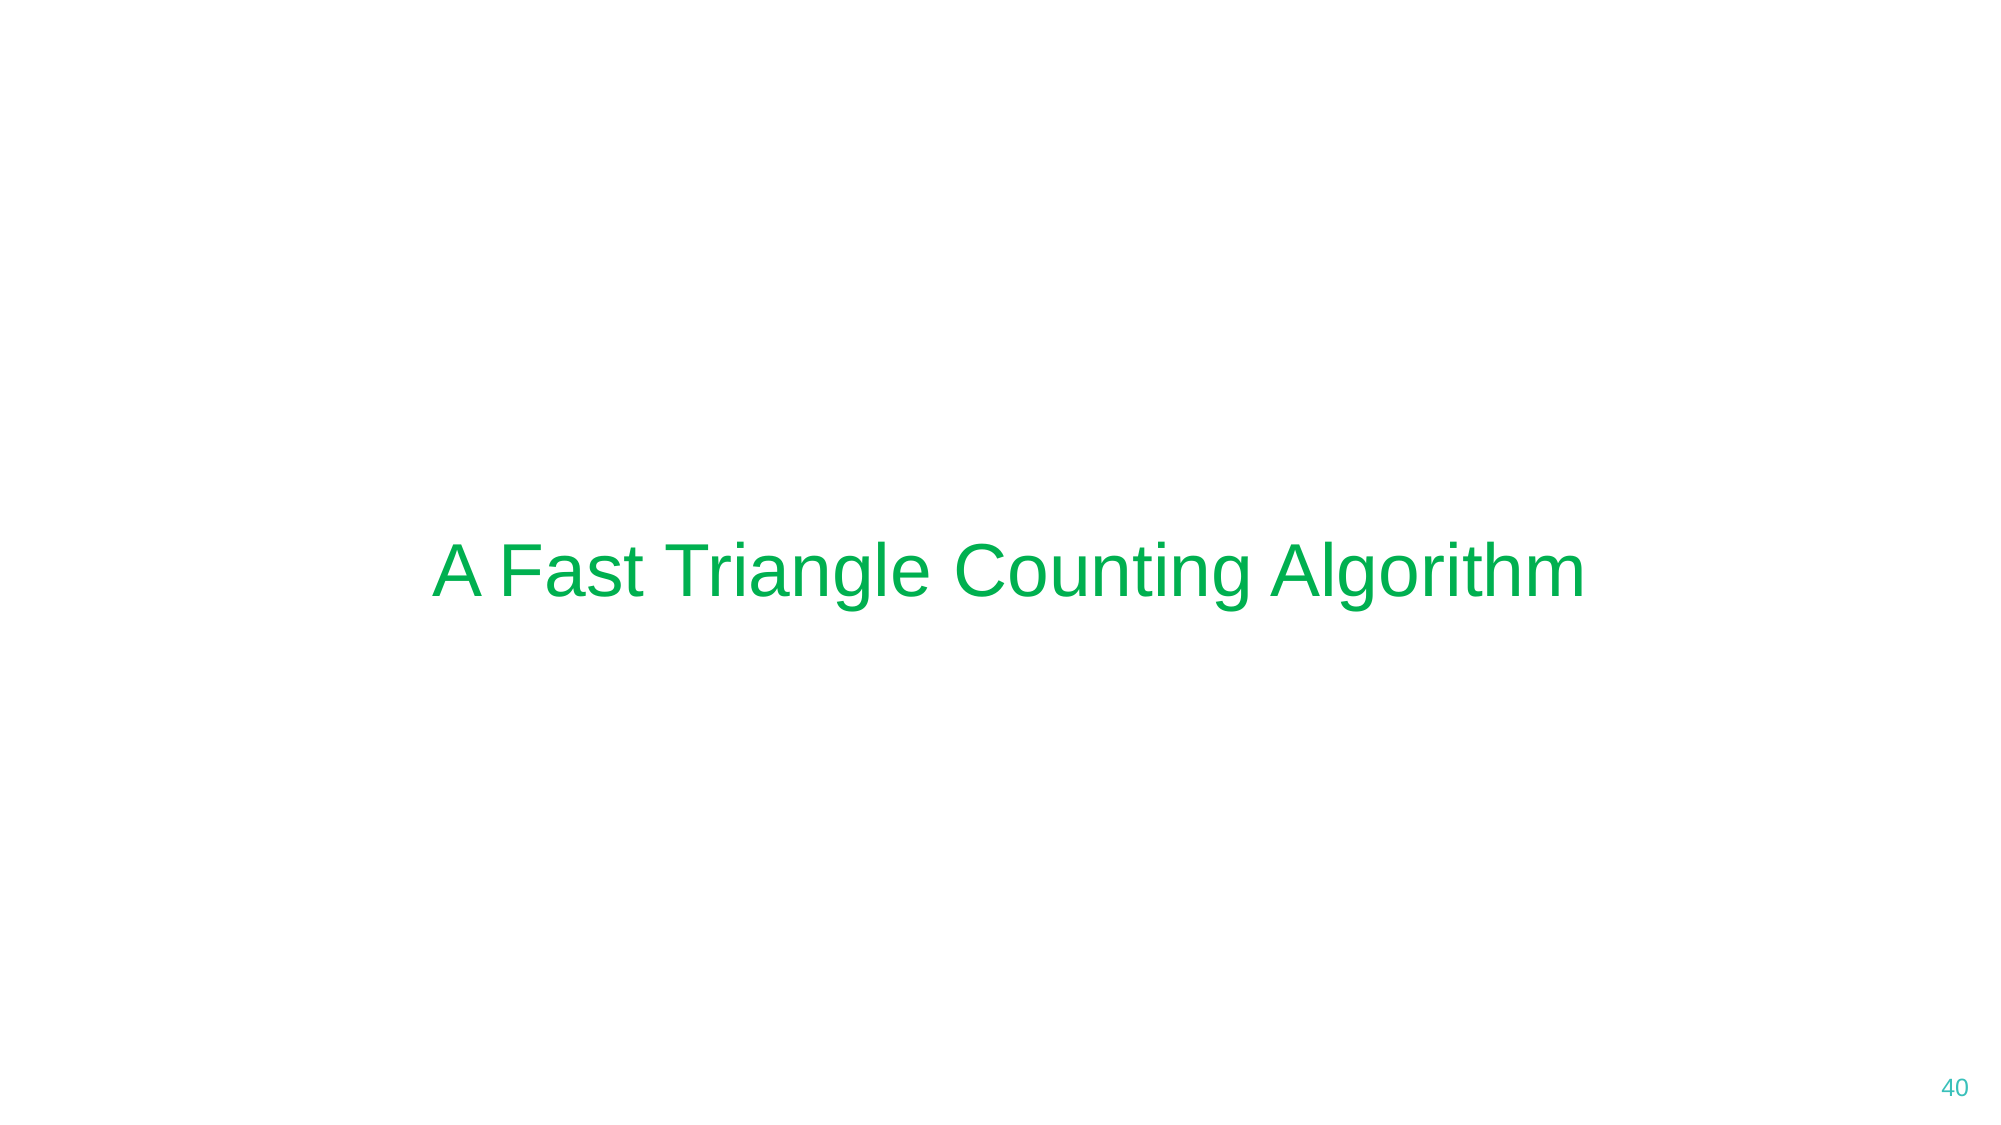

# A Fast Triangle Counting Algorithm
40